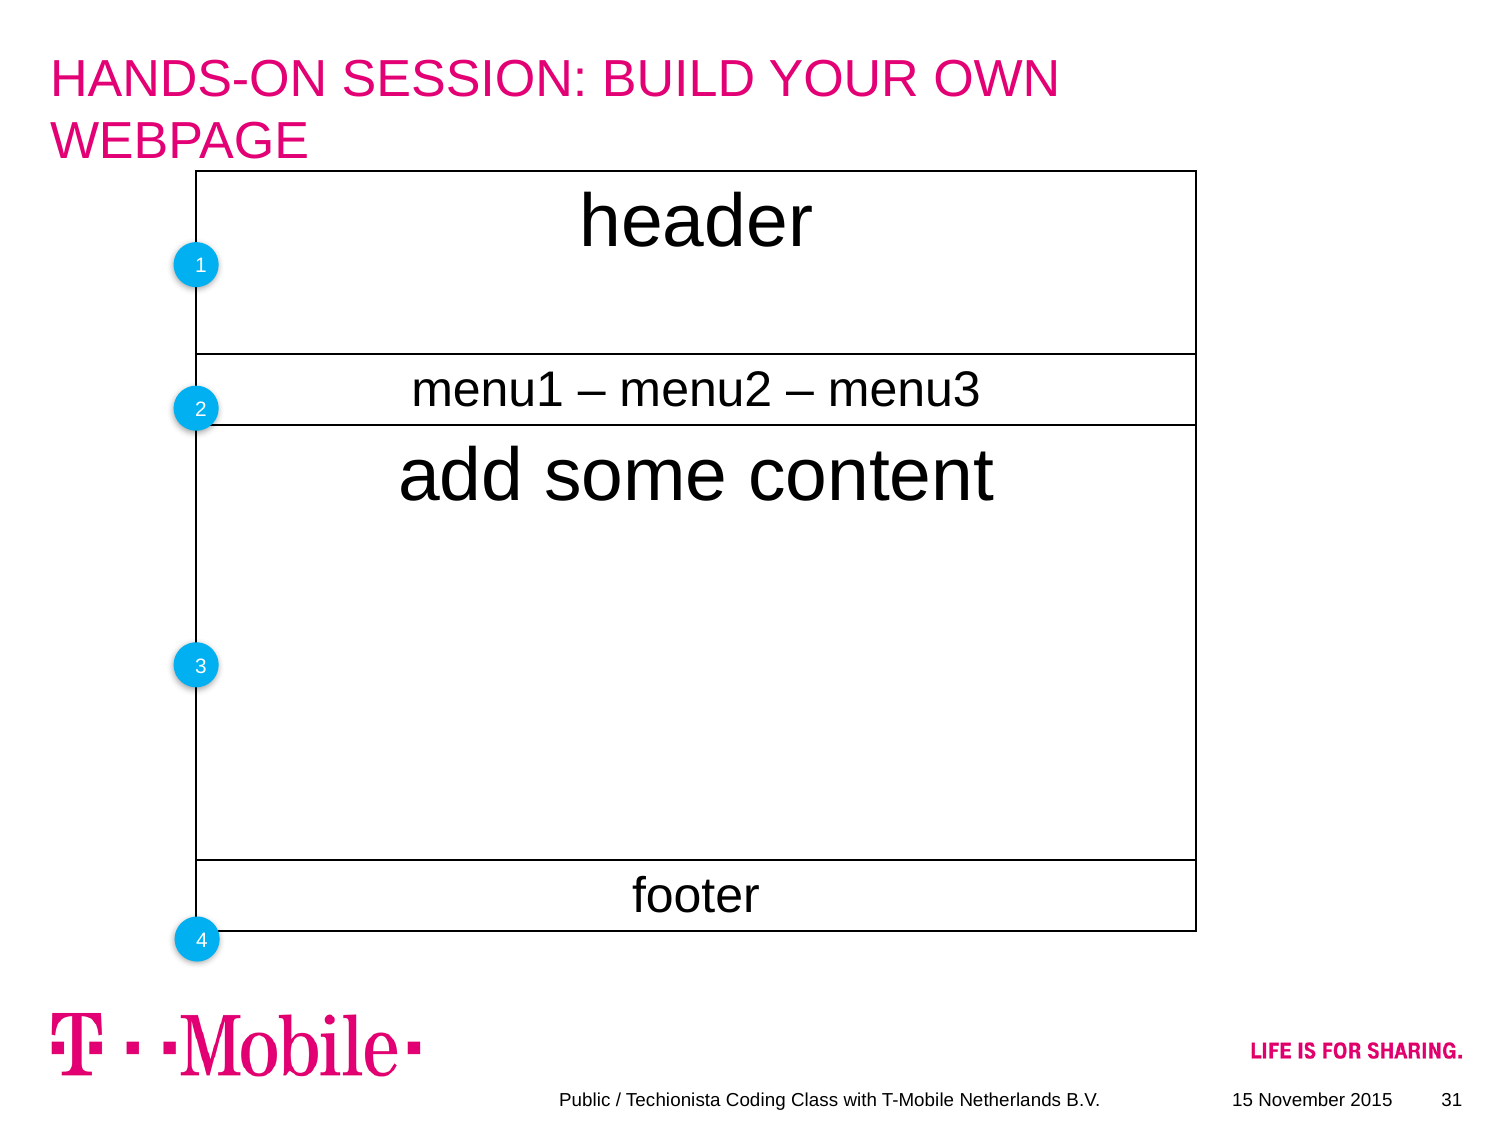

# HANDS-ON SESSION: BUILD YOUR OWN WEBPAGE
| header |
| --- |
| menu1 – menu2 – menu3 |
| add some content |
| footer |
1
2
3
4
Public / Techionista Coding Class with T-Mobile Netherlands B.V.
15 November 2015
31